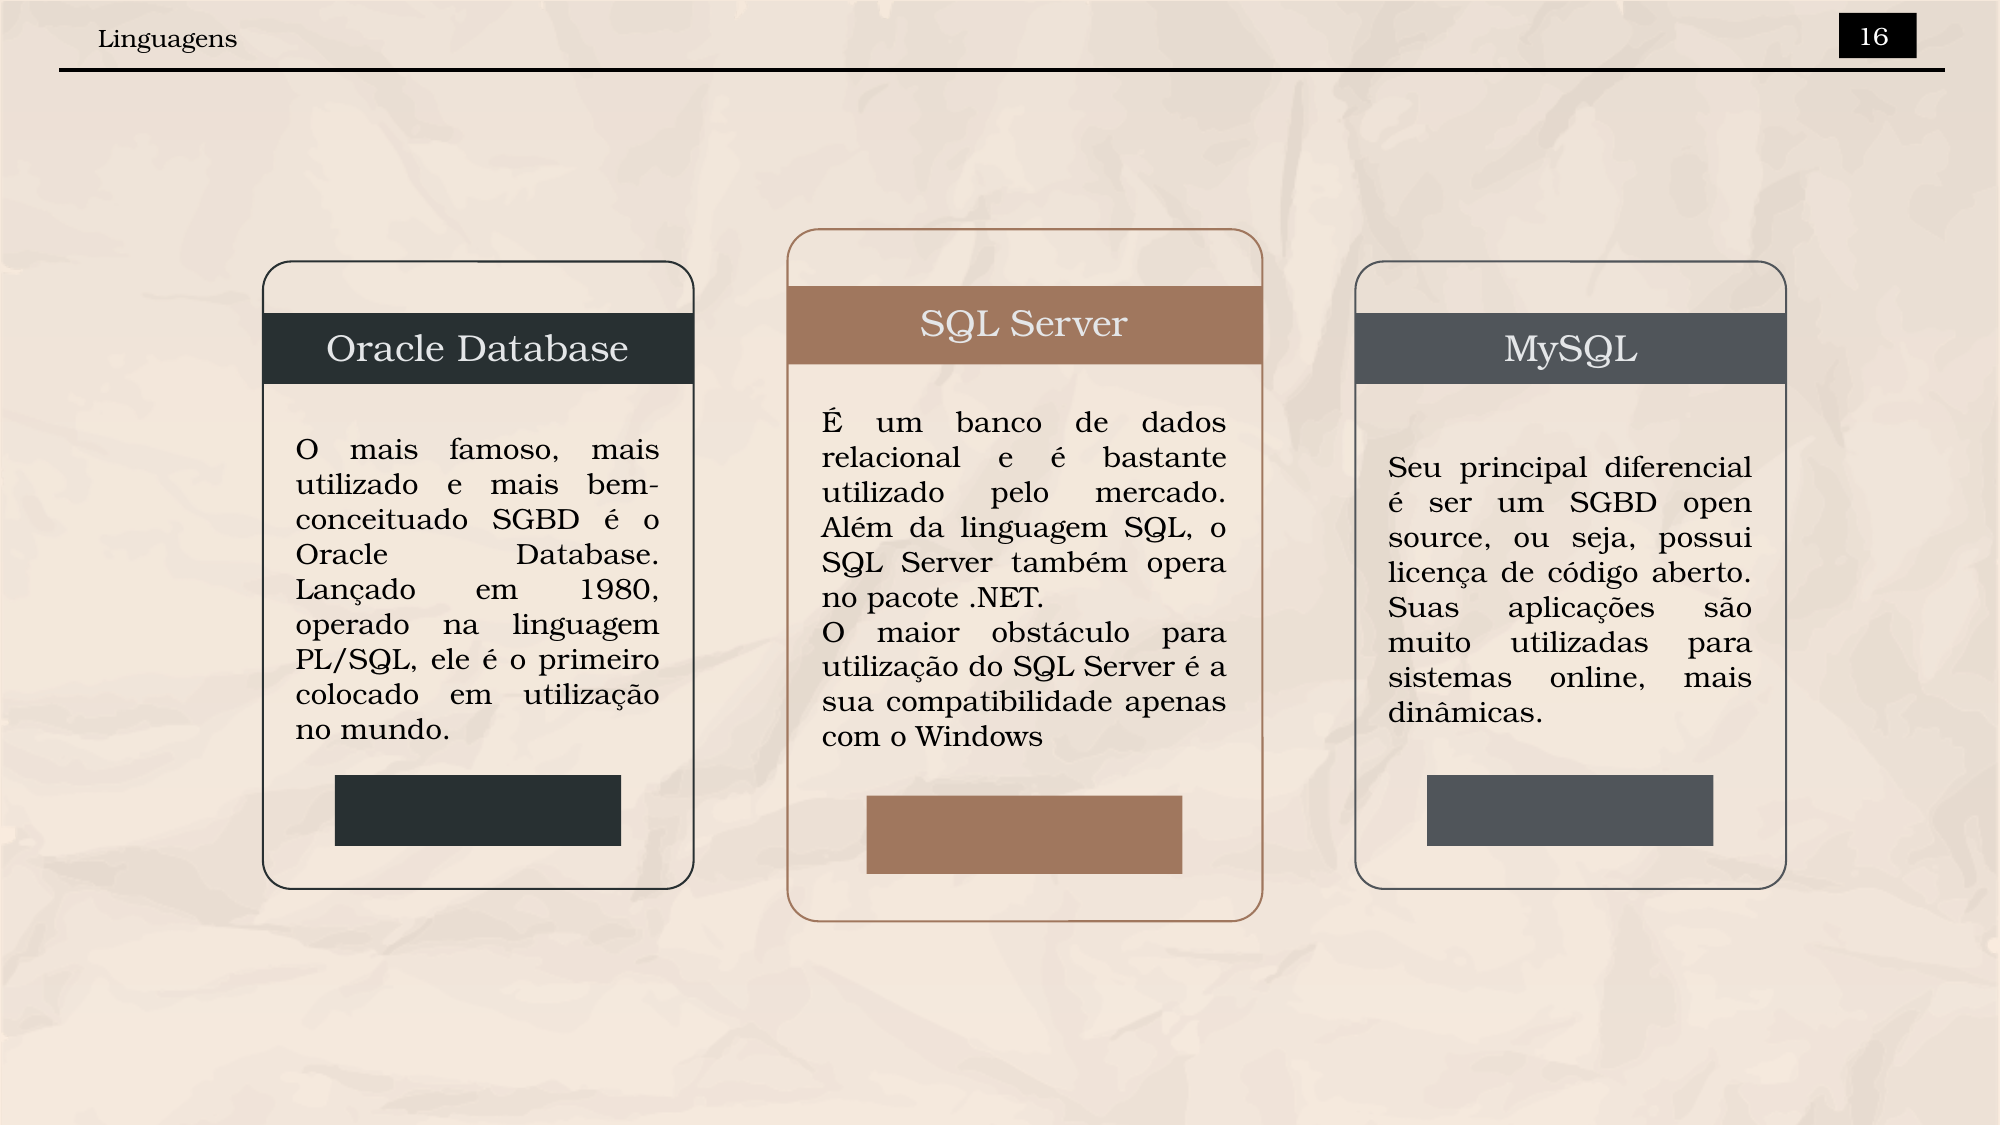

16

Linguagens

SQL Server

É um banco de dados relacional e é bastante utilizado pelo mercado. Além da linguagem SQL, o SQL Server também opera no pacote .NET.
O maior obstáculo para utilização do SQL Server é a sua compatibilidade apenas com o Windows

Oracle Database
O mais famoso, mais utilizado e mais bem-conceituado SGBD é o Oracle Database. Lançado em 1980, operado na linguagem PL/SQL, ele é o primeiro colocado em utilização no mundo.

MySQL
Seu principal diferencial é ser um SGBD open source, ou seja, possui licença de código aberto. Suas aplicações são muito utilizadas para sistemas online, mais dinâmicas.